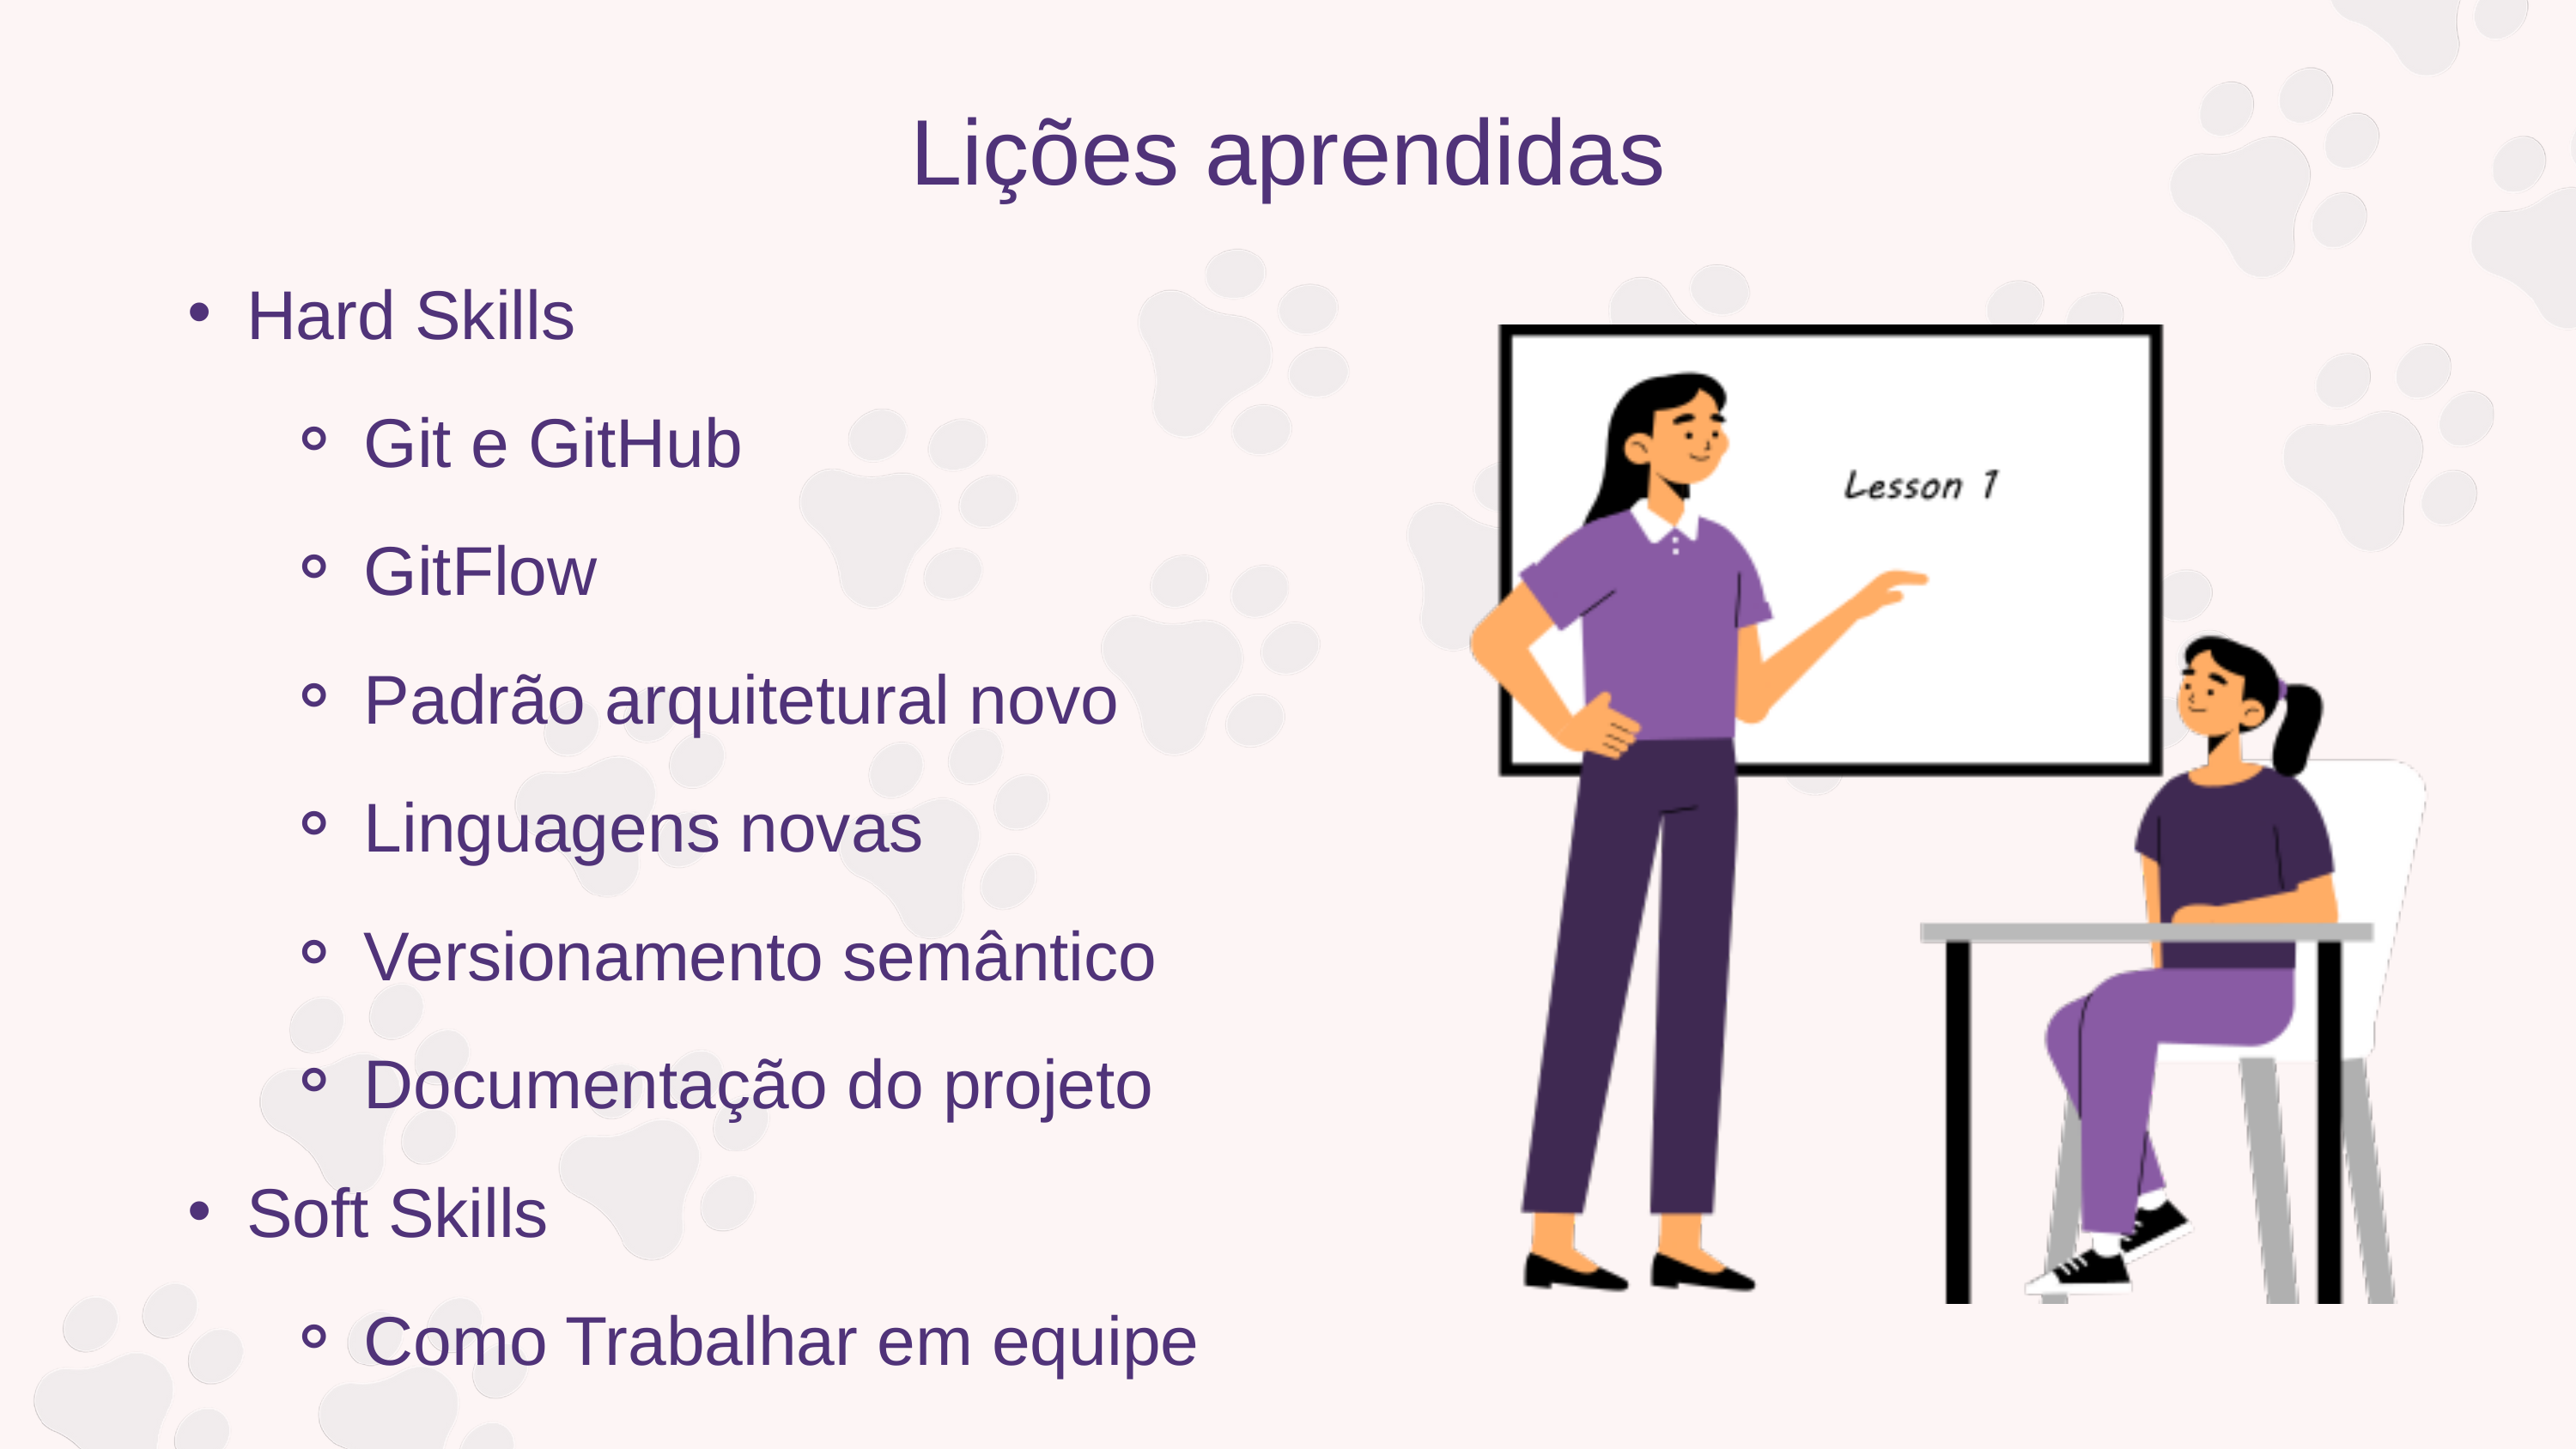

Lições aprendidas
Hard Skills
Git e GitHub
GitFlow
Padrão arquitetural novo
Linguagens novas
Versionamento semântico
Documentação do projeto
Soft Skills
Como Trabalhar em equipe